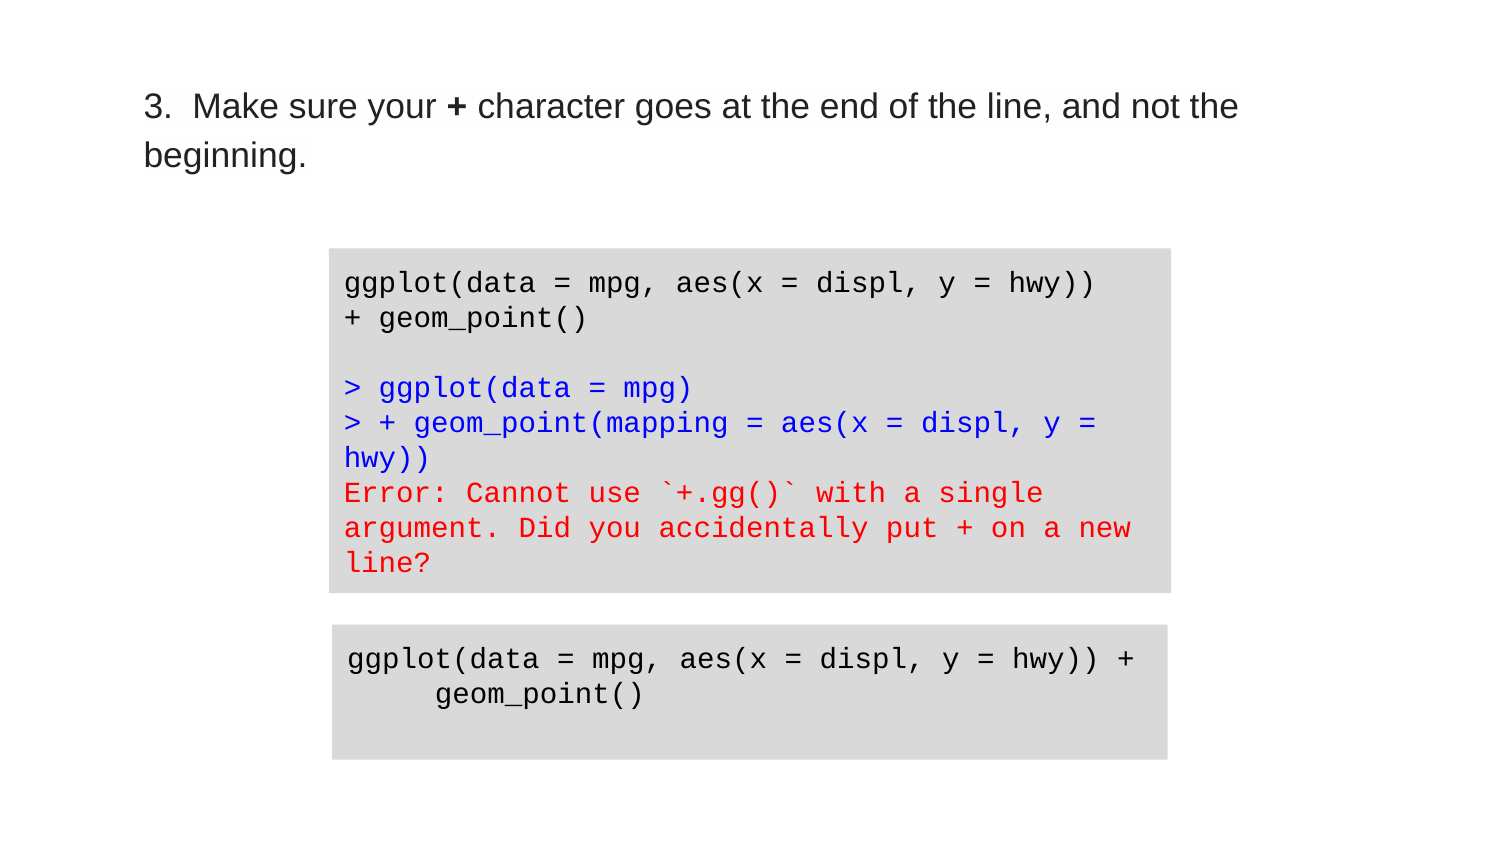

3.  Make sure your + character goes at the end of the line, and not the beginning.
ggplot(data = mpg, aes(x = displ, y = hwy))
+ geom_point()

> ggplot(data = mpg)
> + geom_point(mapping = aes(x = displ, y = hwy))
Error: Cannot use `+.gg()` with a single argument. Did you accidentally put + on a new line?
ggplot(data = mpg, aes(x = displ, y = hwy)) +
     geom_point()